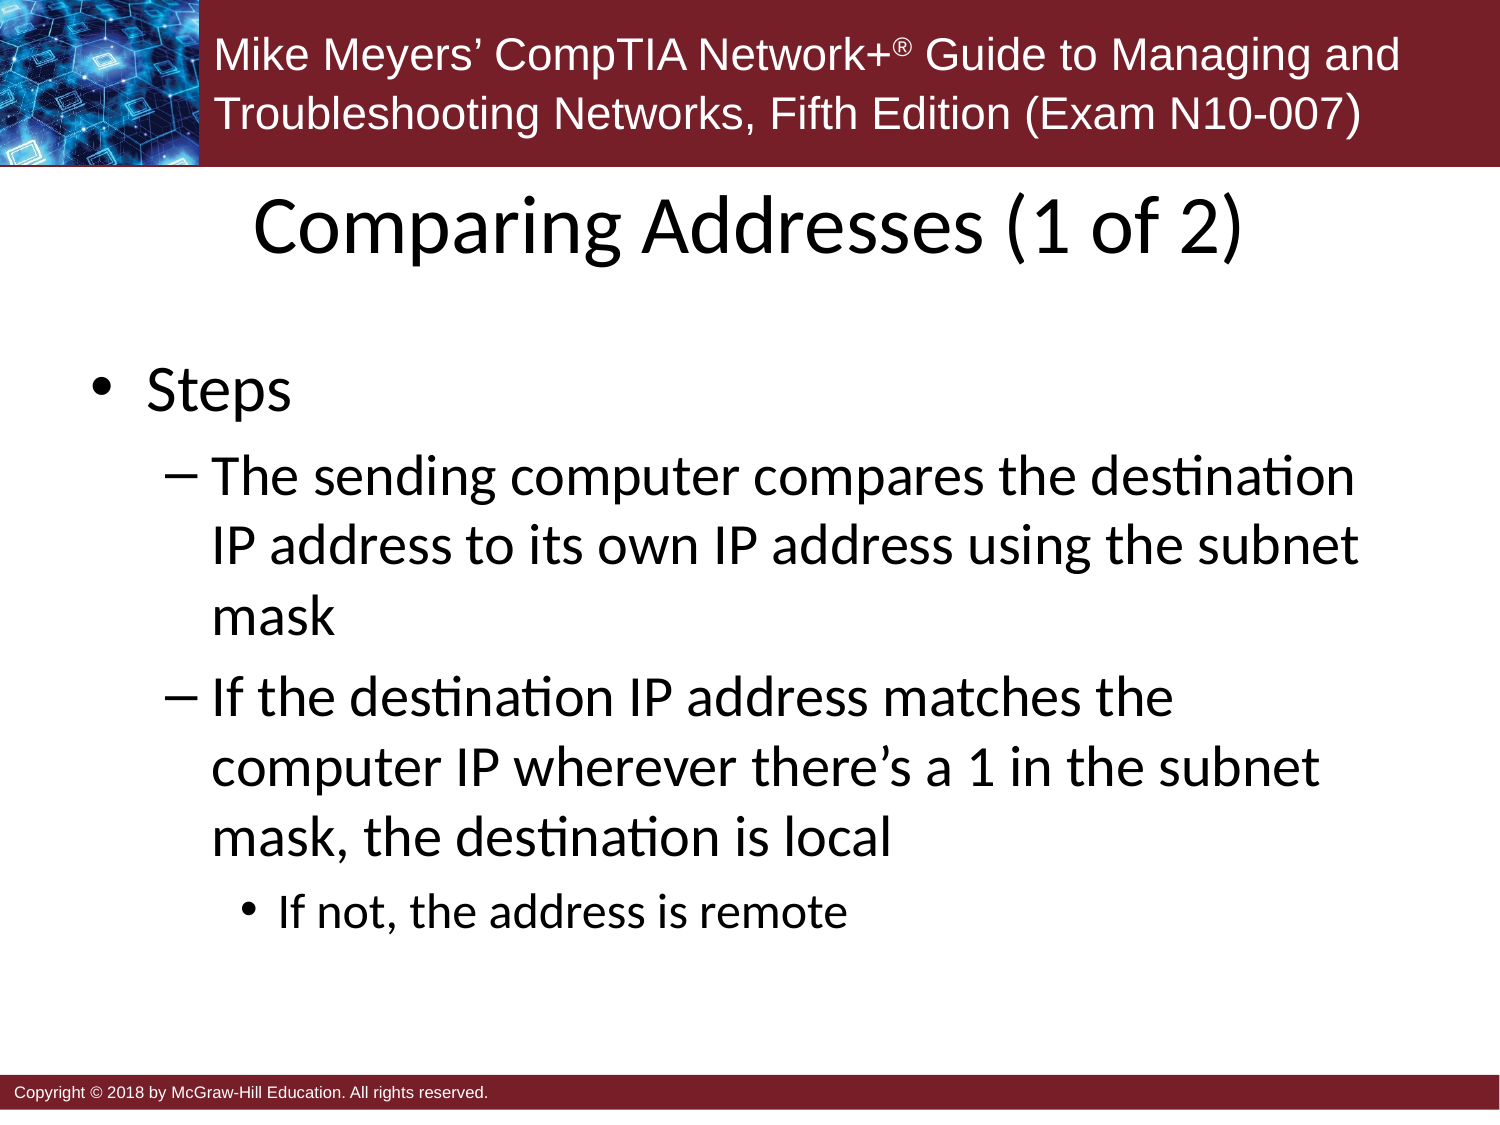

# Comparing Addresses (1 of 2)
Steps
The sending computer compares the destination IP address to its own IP address using the subnet mask
If the destination IP address matches the computer IP wherever there’s a 1 in the subnet mask, the destination is local
If not, the address is remote